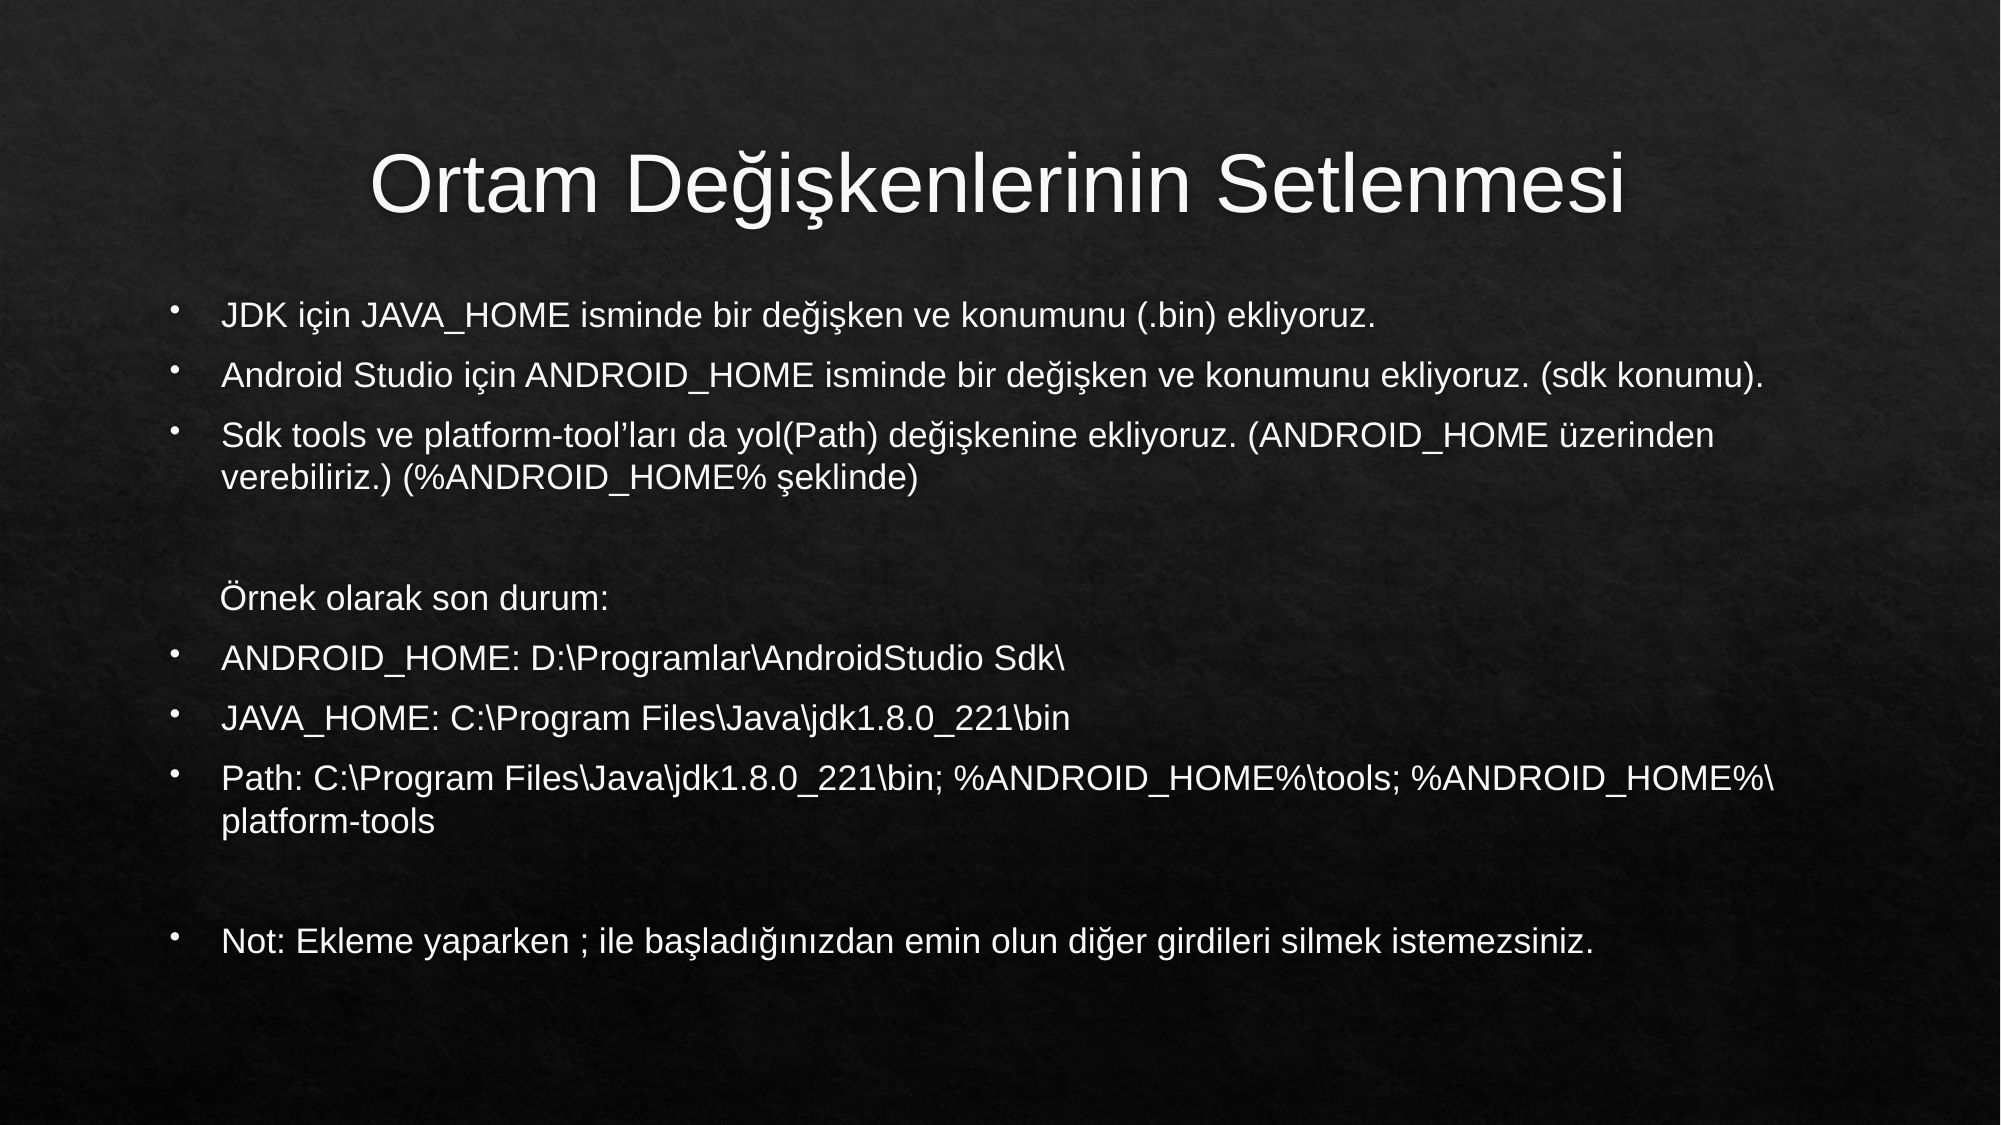

# Ortam Değişkenlerinin Setlenmesi
JDK için JAVA_HOME isminde bir değişken ve konumunu (.bin) ekliyoruz.
Android Studio için ANDROID_HOME isminde bir değişken ve konumunu ekliyoruz. (sdk konumu).
Sdk tools ve platform-tool’ları da yol(Path) değişkenine ekliyoruz. (ANDROID_HOME üzerinden verebiliriz.) (%ANDROID_HOME% şeklinde)

     Örnek olarak son durum:
ANDROID_HOME: D:\Programlar\AndroidStudio Sdk\
JAVA_HOME: C:\Program Files\Java\jdk1.8.0_221\bin
Path: C:\Program Files\Java\jdk1.8.0_221\bin; %ANDROID_HOME%\tools; %ANDROID_HOME%\platform-tools

Not: Ekleme yaparken ; ile başladığınızdan emin olun diğer girdileri silmek istemezsiniz.